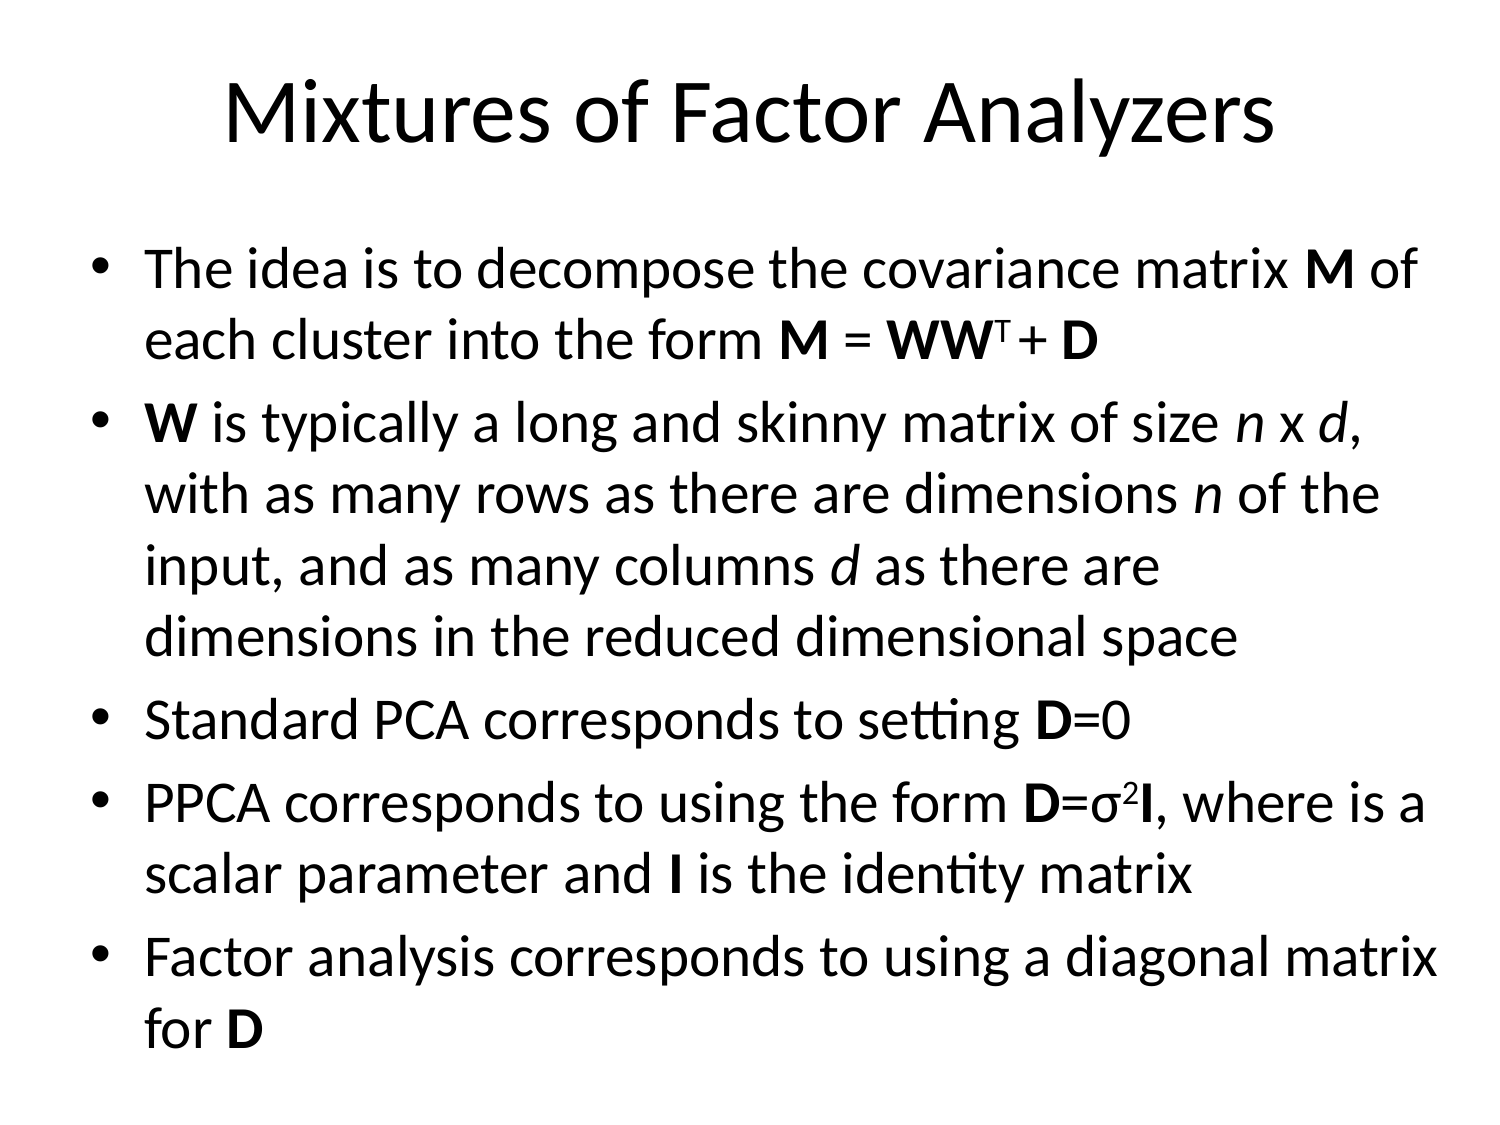

# Mixtures of Factor Analyzers
The idea is to decompose the covariance matrix M of each cluster into the form M = WWT + D
W is typically a long and skinny matrix of size n x d, with as many rows as there are dimensions n of the input, and as many columns d as there are dimensions in the reduced dimensional space
Standard PCA corresponds to setting D=0
PPCA corresponds to using the form D=σ2I, where is a scalar parameter and I is the identity matrix
Factor analysis corresponds to using a diagonal matrix for D